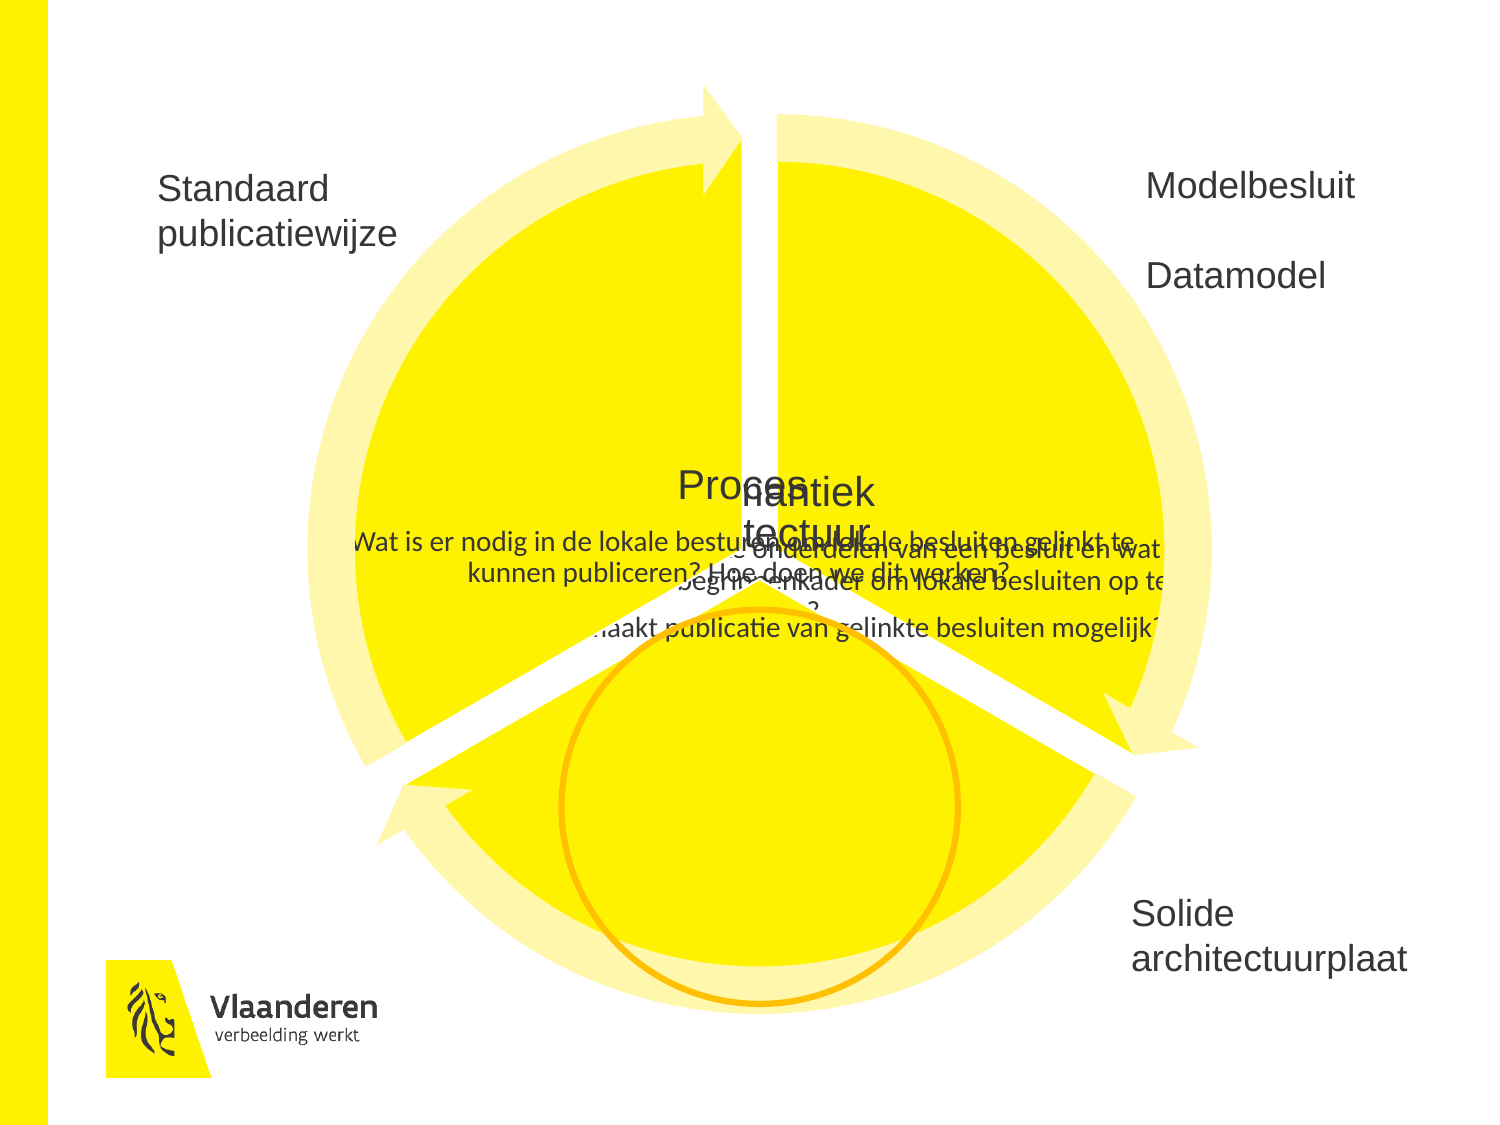

Semantiek
Wat zijn de gemeenschappelijke onderdelen van een besluit en wat is het gemeenschappelijke begrippenkader om lokale besluiten op te maken?
Architectuur
Welke architectuur maakt publicatie van gelinkte besluiten mogelijk?
Proces
Wat is er nodig in de lokale besturen om lokale besluiten gelinkt te kunnen publiceren? Hoe doen we dit werken?

Modelbesluit

Datamodel
Standaard publicatiewijze

Solide architectuurplaat